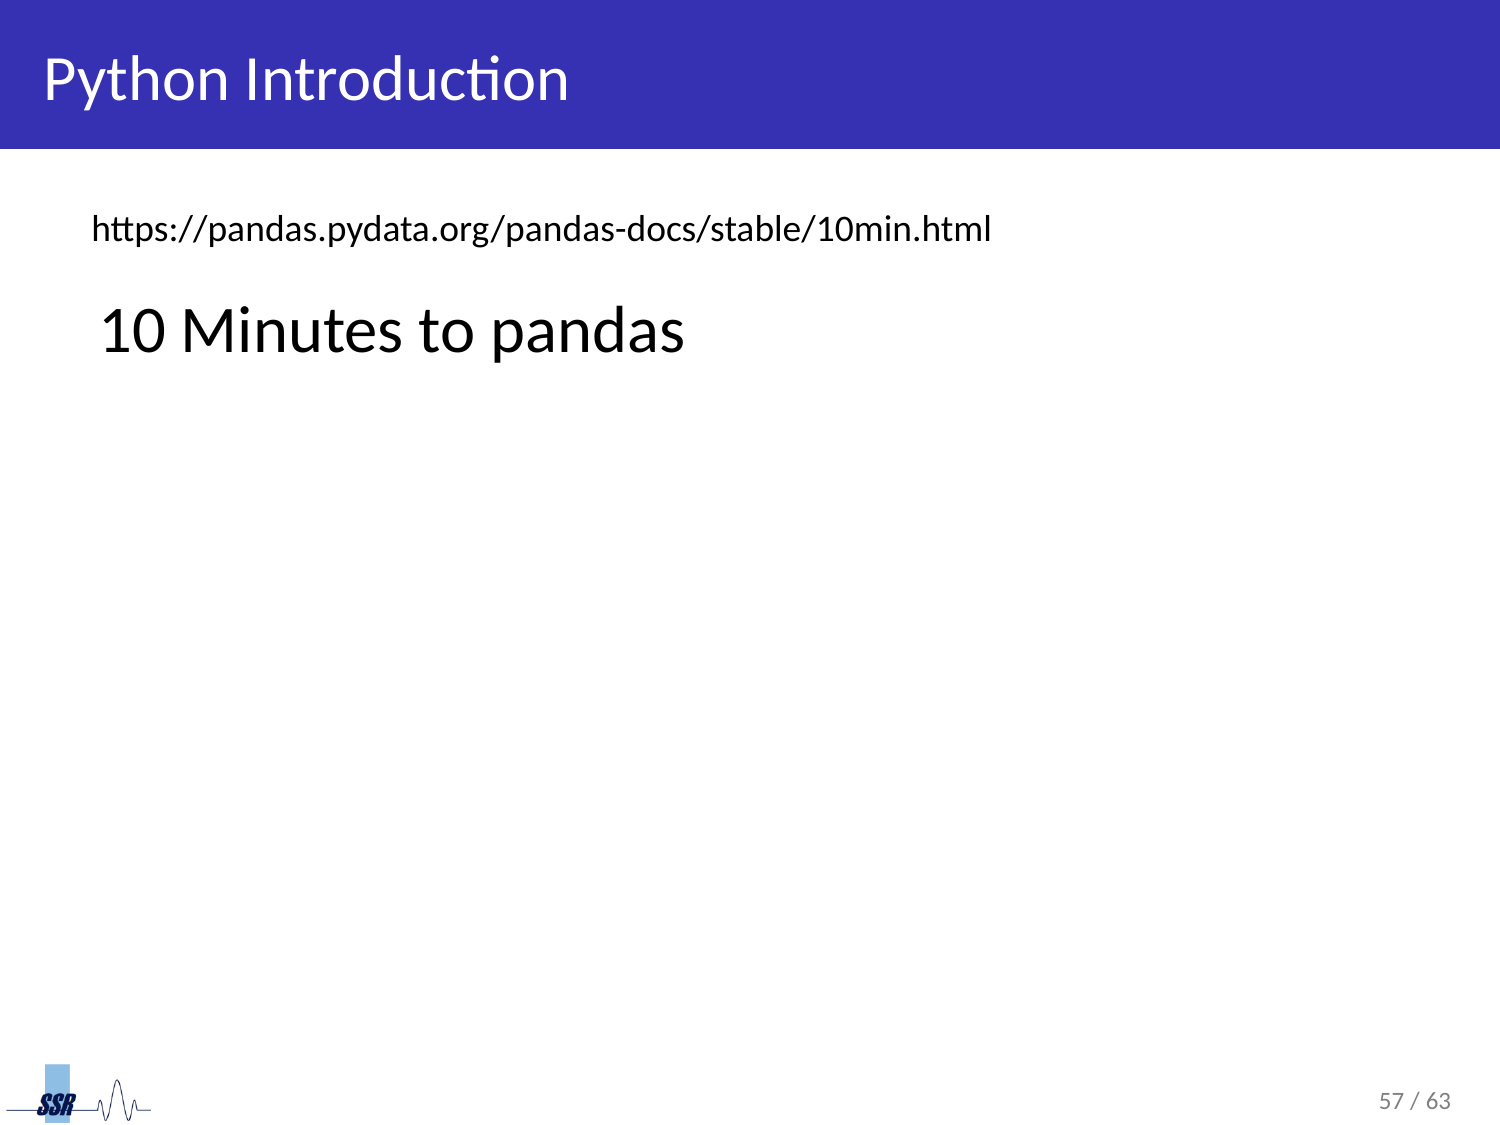

# Python Introduction
https://pandas.pydata.org/pandas-docs/stable/10min.html
10 Minutes to pandas